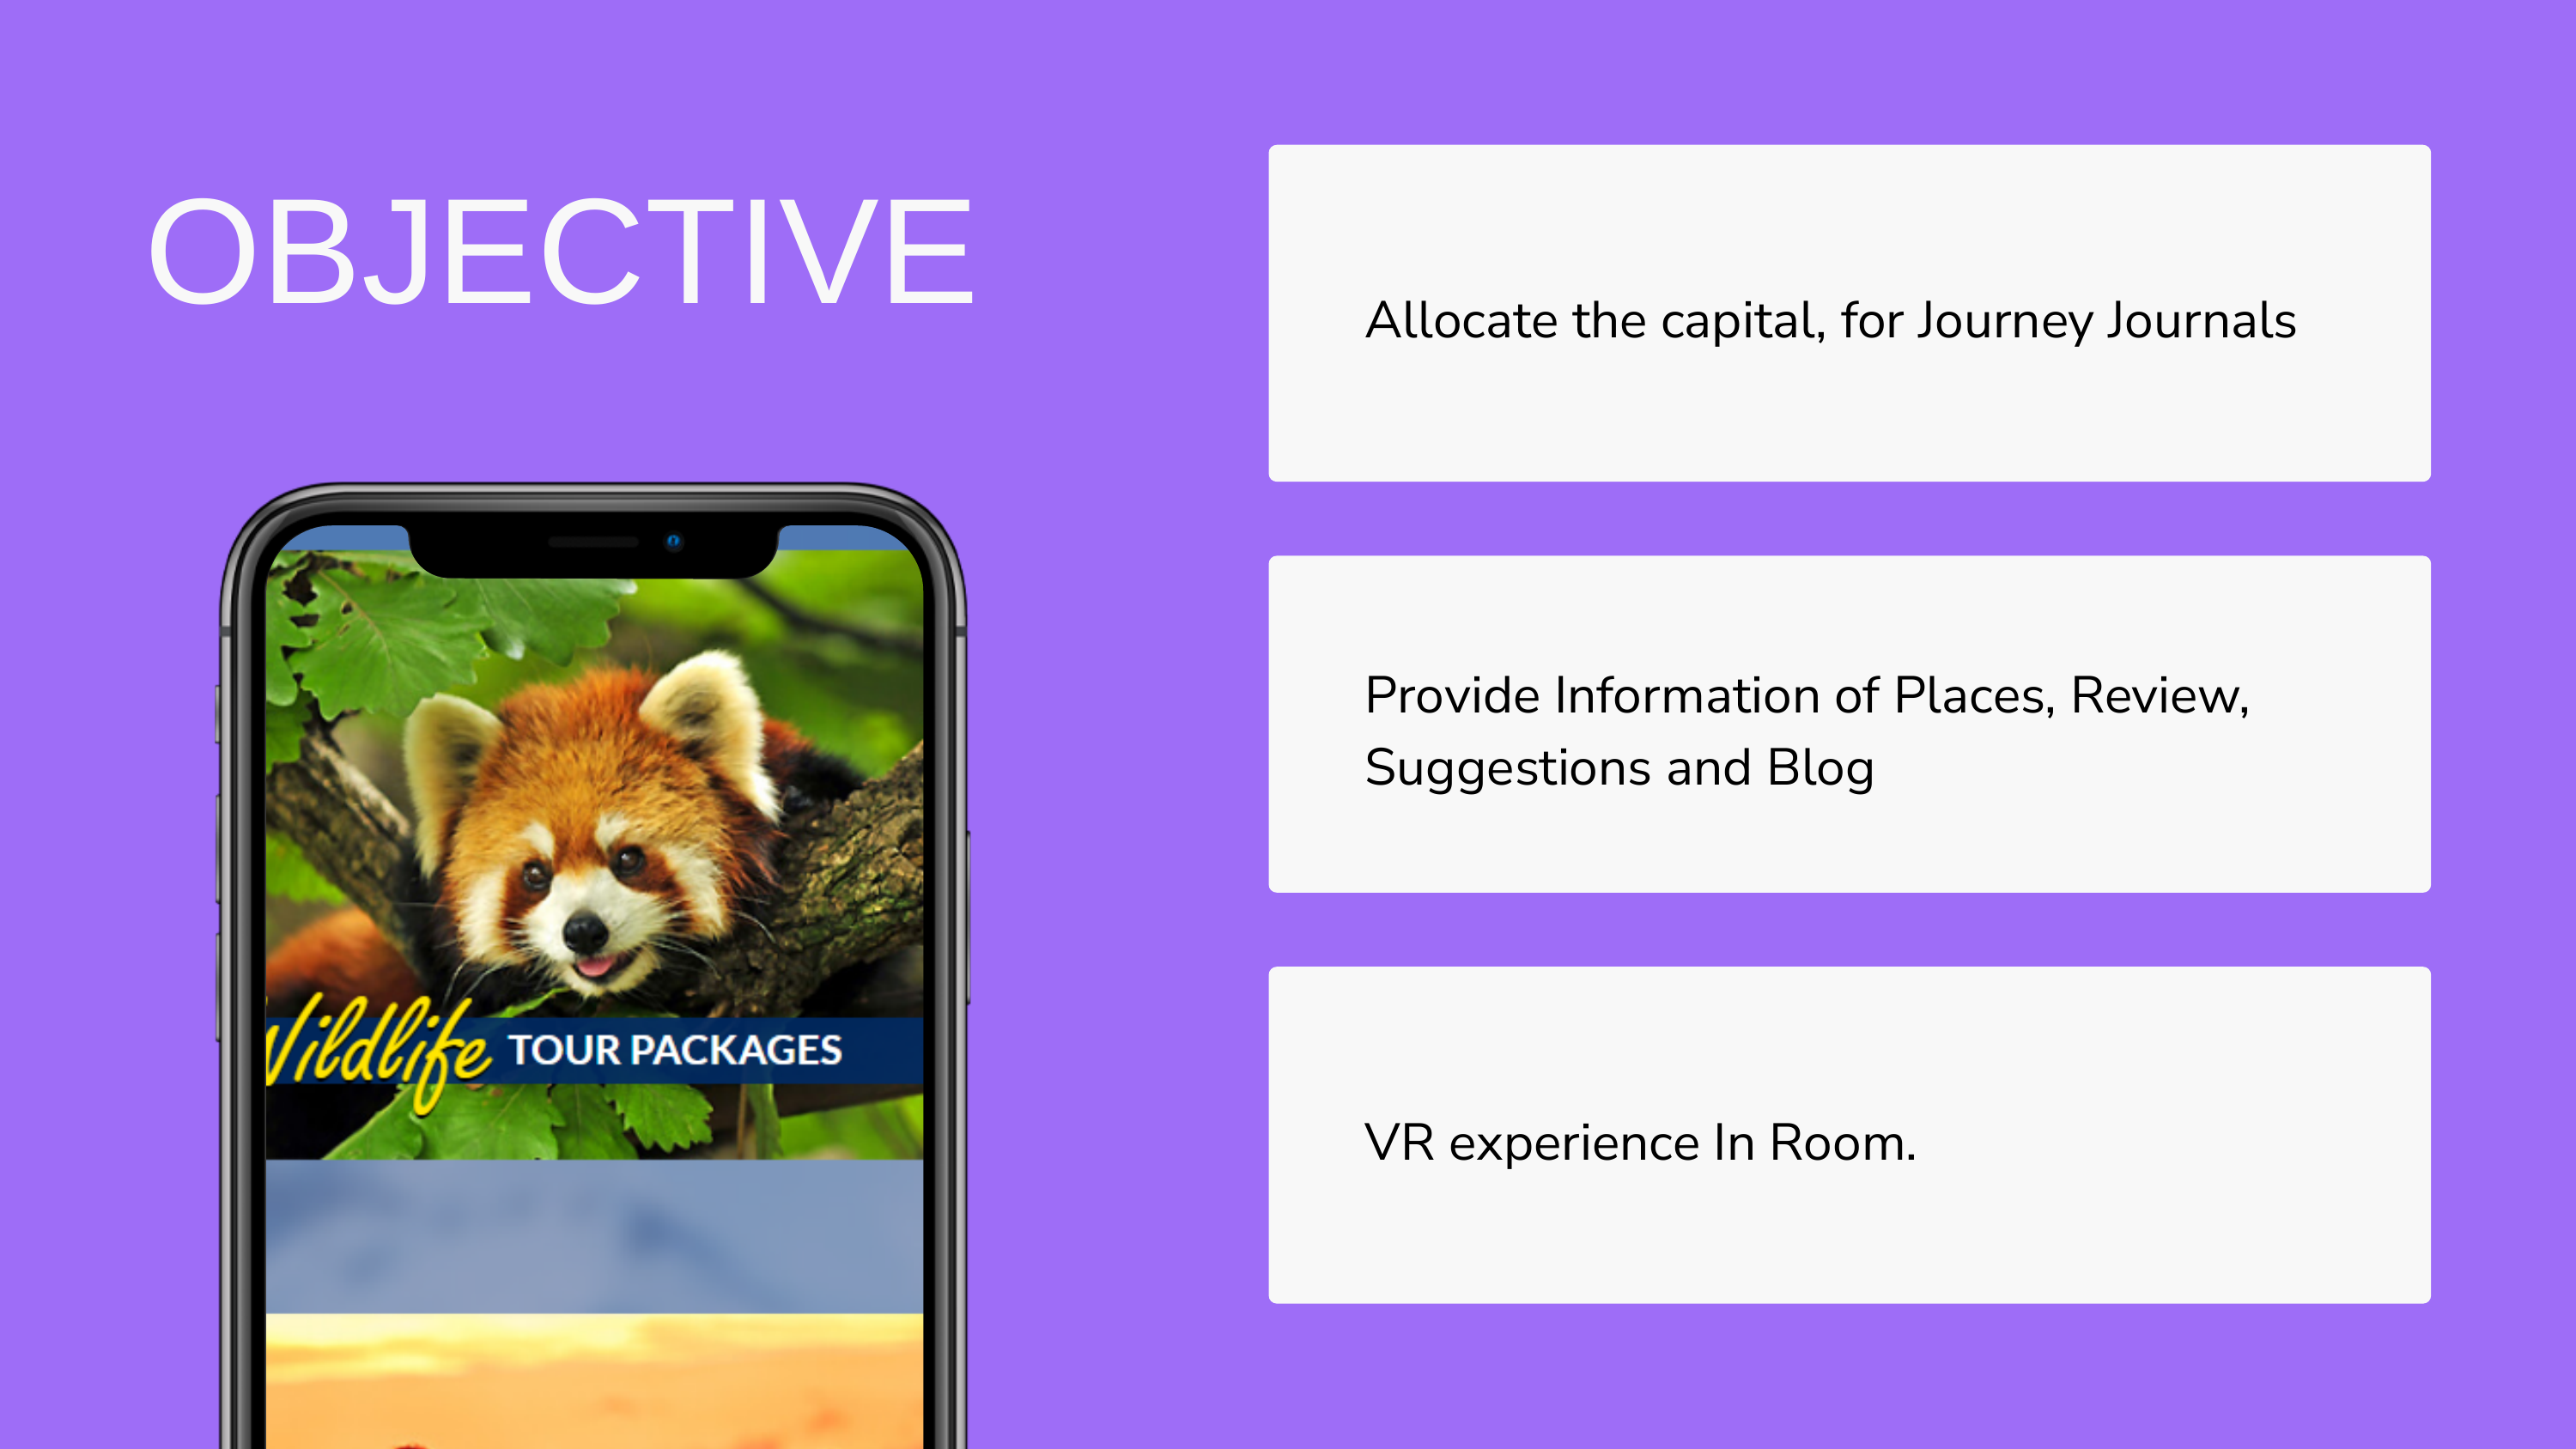

OBJECTIVE

Allocate the capital, for Journey Journals

Provide Information of Places, Review, Suggestions and Blog

VR experience In Room.